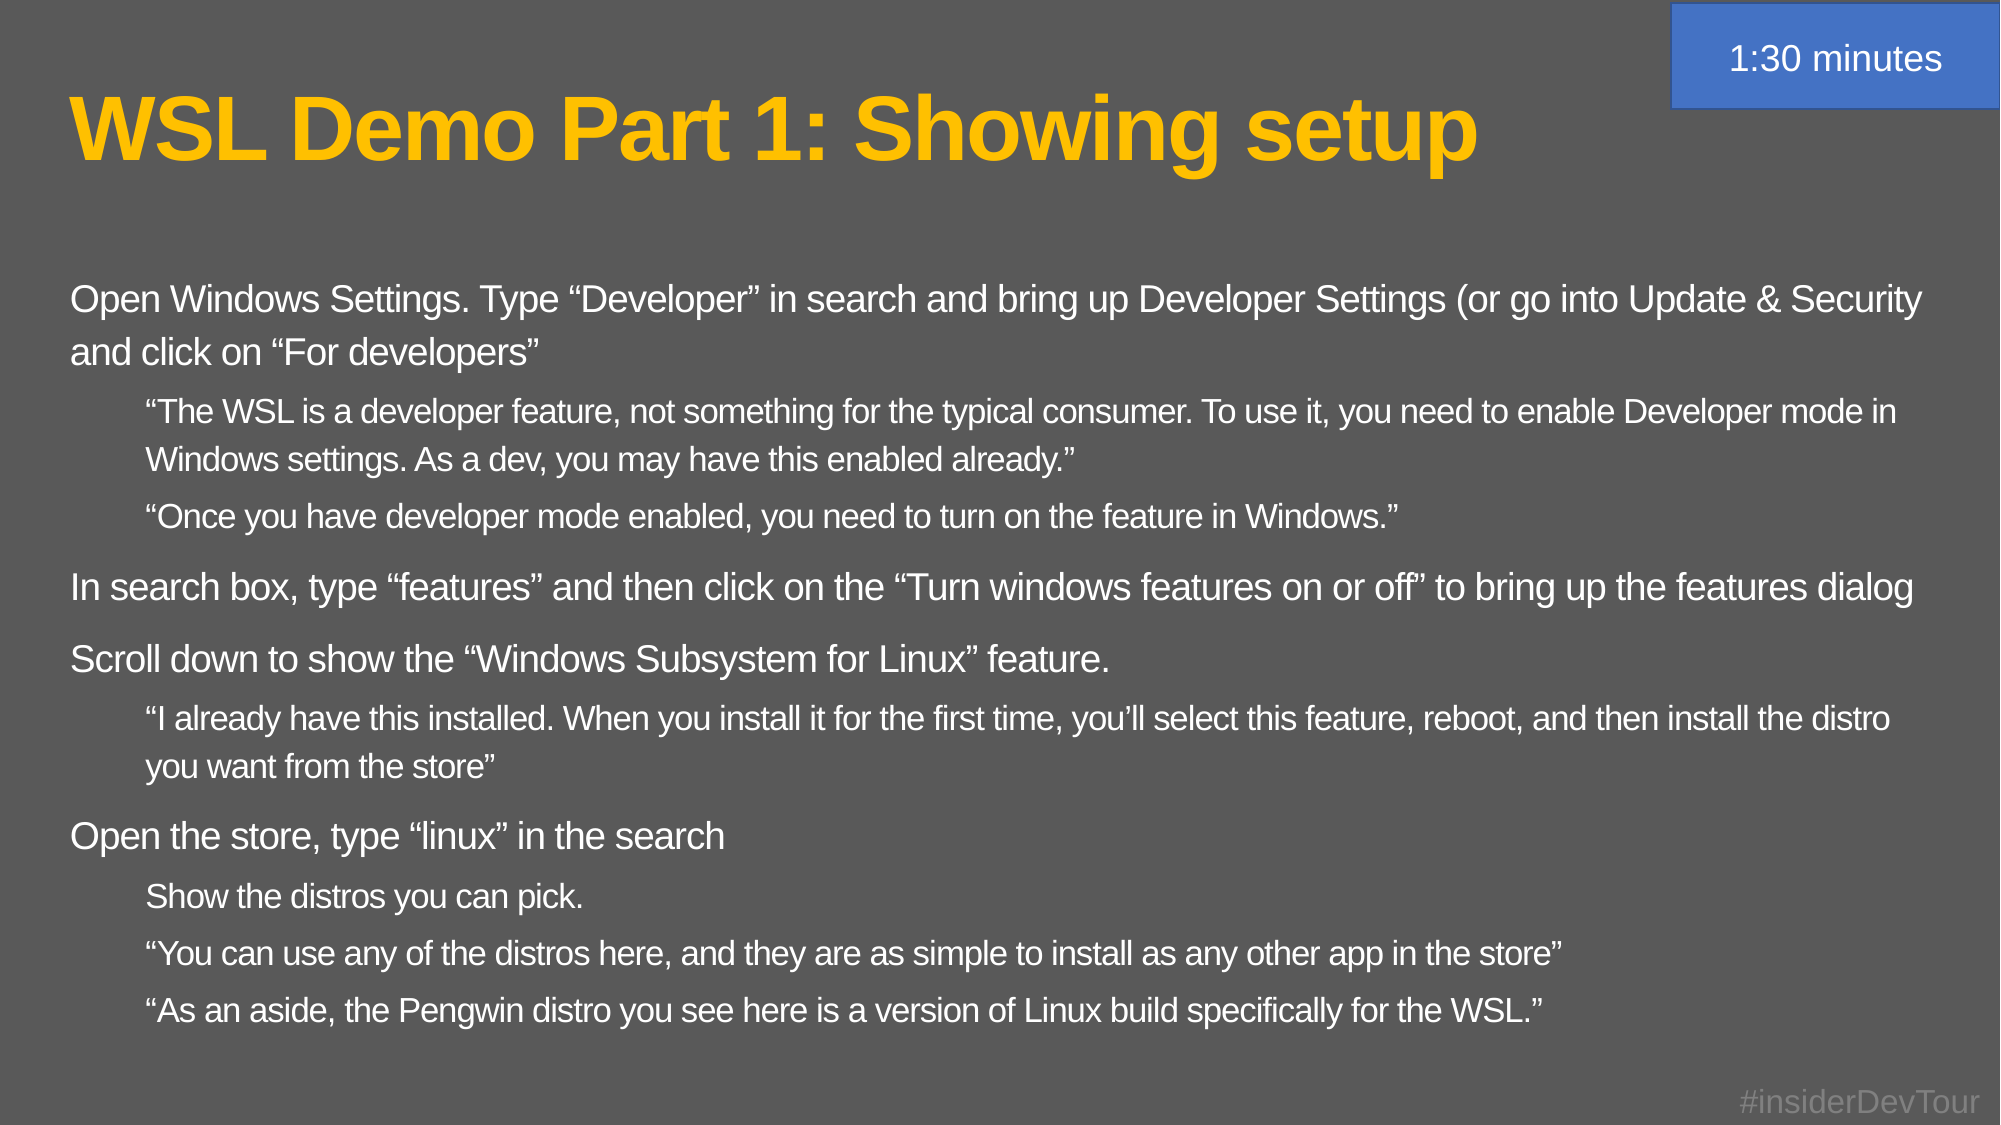

1:30 minutes
# WSL Demo Part 1: Showing setup
Open Windows Settings. Type “Developer” in search and bring up Developer Settings (or go into Update & Security and click on “For developers”
“The WSL is a developer feature, not something for the typical consumer. To use it, you need to enable Developer mode in Windows settings. As a dev, you may have this enabled already.”
“Once you have developer mode enabled, you need to turn on the feature in Windows.”
In search box, type “features” and then click on the “Turn windows features on or off” to bring up the features dialog
Scroll down to show the “Windows Subsystem for Linux” feature.
“I already have this installed. When you install it for the first time, you’ll select this feature, reboot, and then install the distro you want from the store”
Open the store, type “linux” in the search
Show the distros you can pick.
“You can use any of the distros here, and they are as simple to install as any other app in the store”
“As an aside, the Pengwin distro you see here is a version of Linux build specifically for the WSL.”